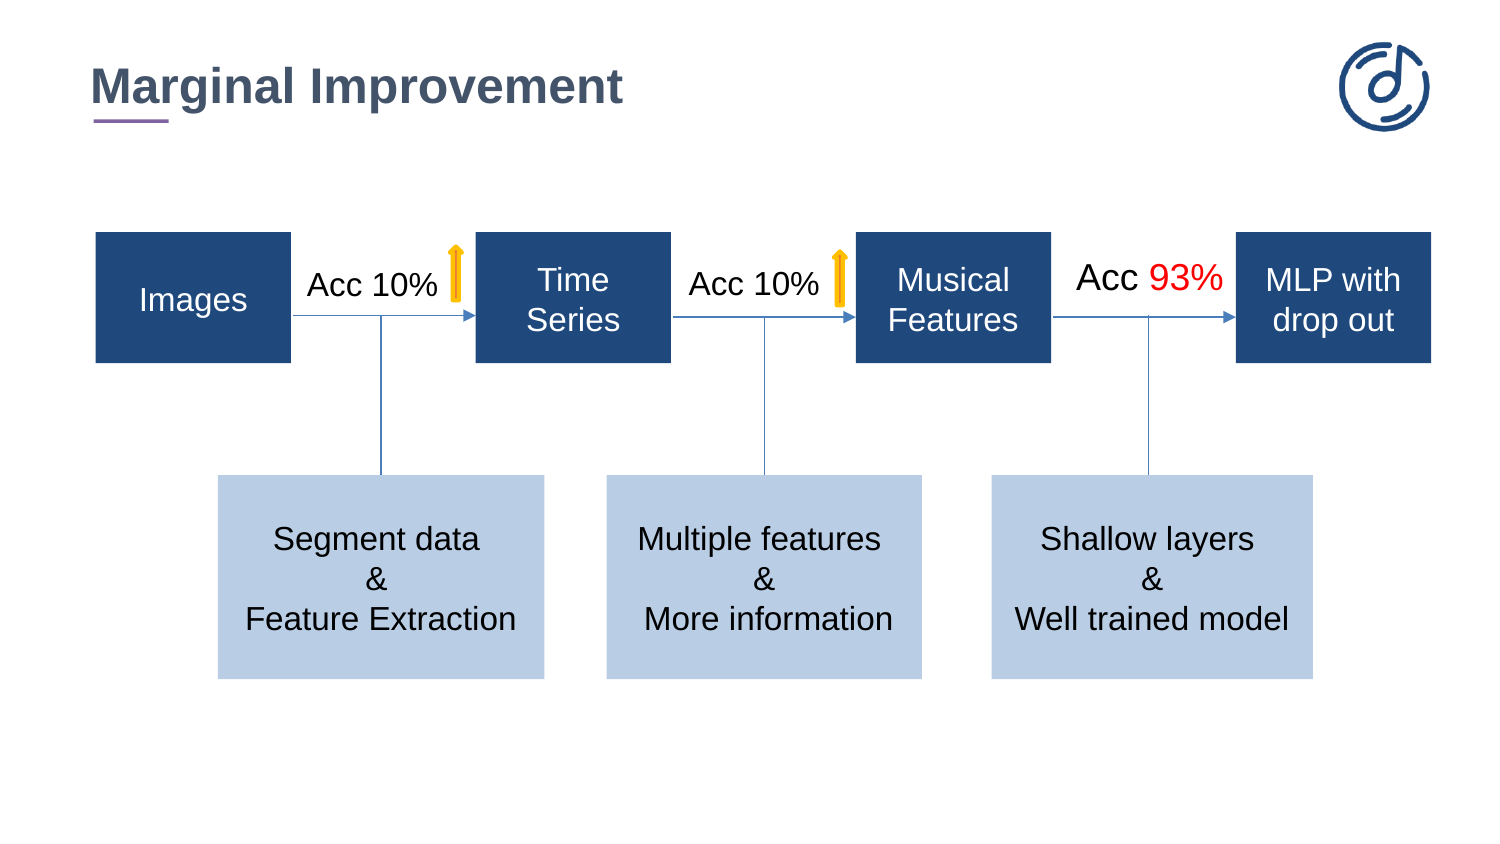

# Marginal Improvement
Images
Time Series
Musical Features
MLP with drop out
Acc 93%

Acc 10%
Acc 10%
Segment data
&
Feature Extraction
Multiple features
&
 More information
Shallow layers
&
Well trained model